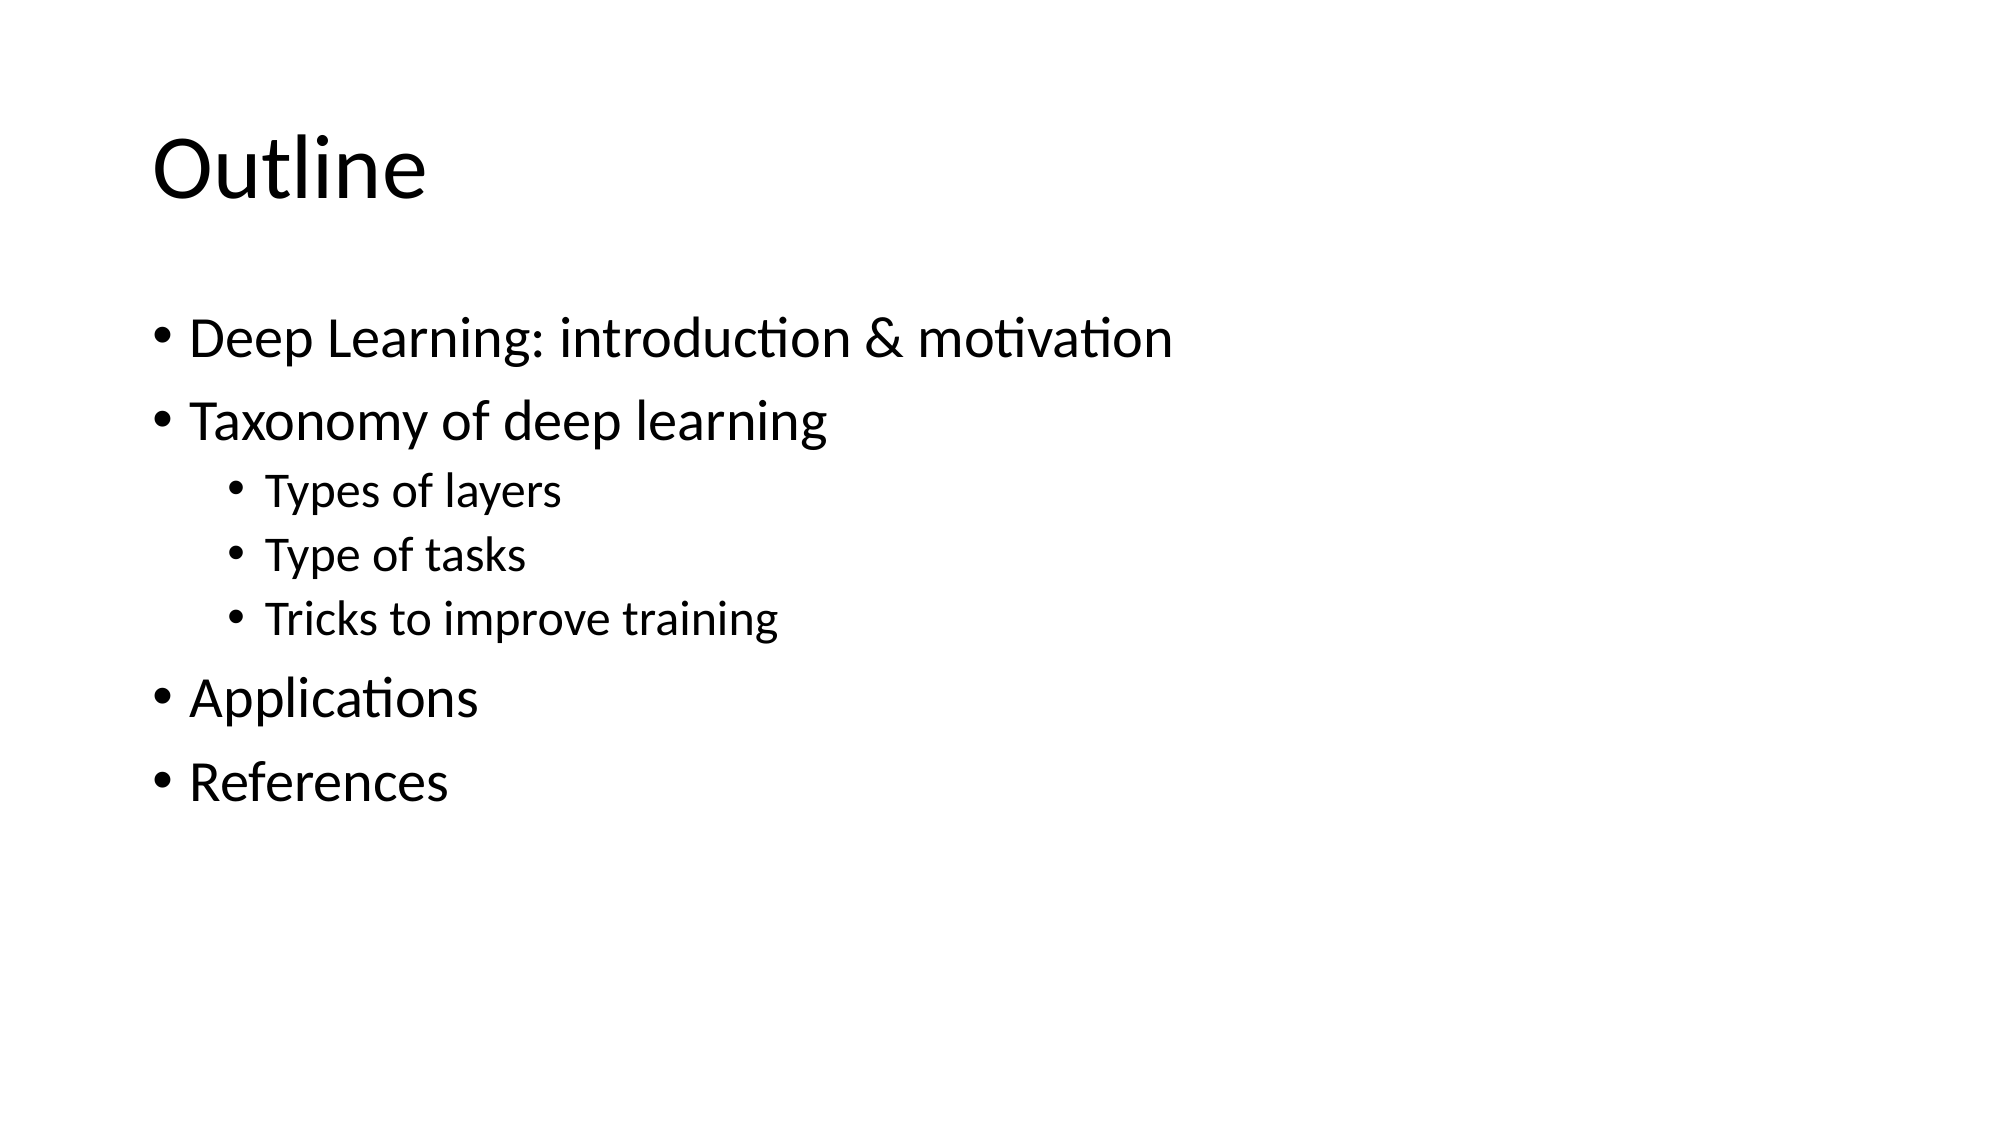

# Outline
Deep Learning: introduction & motivation
Taxonomy of deep learning
Types of layers
Type of tasks
Tricks to improve training
Applications
References